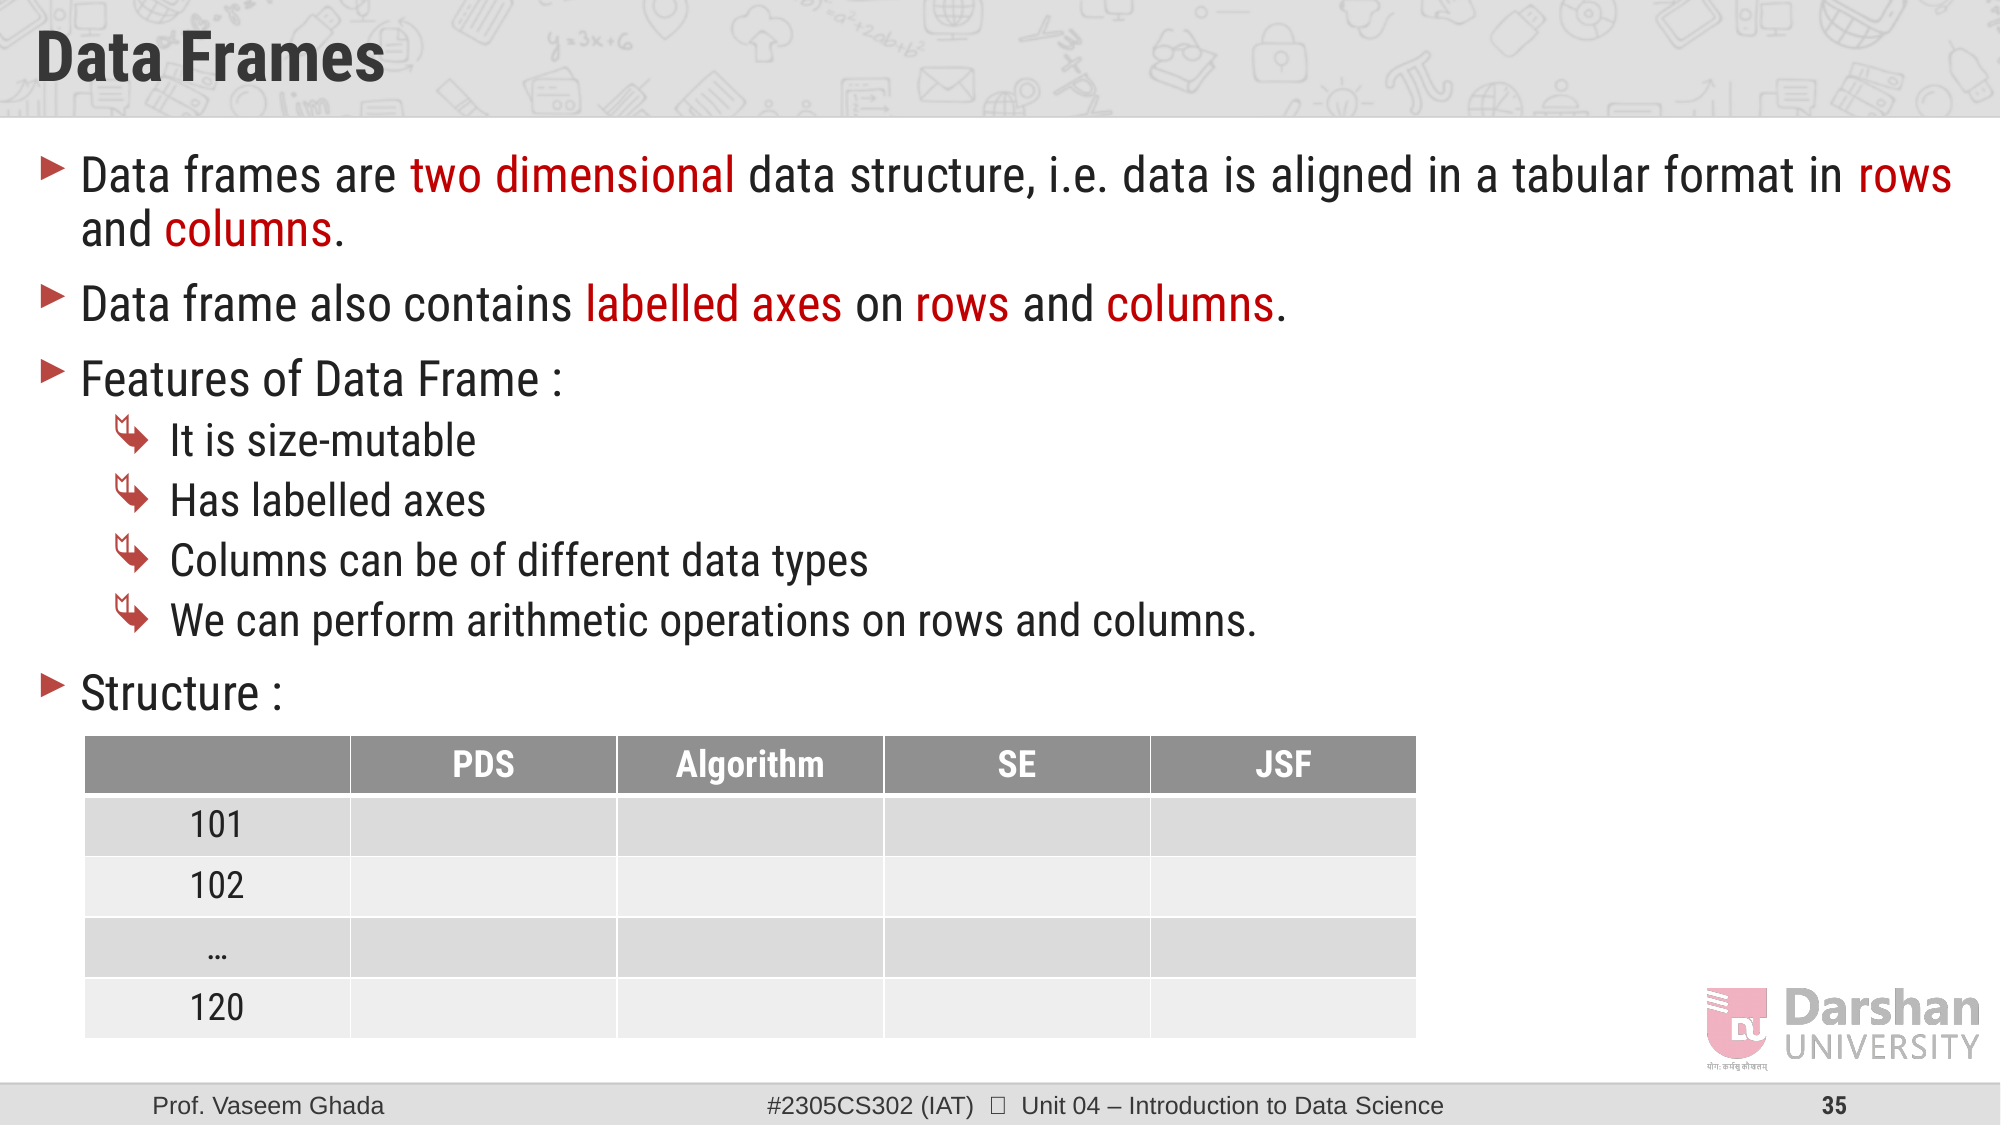

# Data Frames
Data frames are two dimensional data structure, i.e. data is aligned in a tabular format in rows and columns.
Data frame also contains labelled axes on rows and columns.
Features of Data Frame :
It is size-mutable
Has labelled axes
Columns can be of different data types
We can perform arithmetic operations on rows and columns.
Structure :

|  | PDS | Algorithm | SE | JSF |
| --- | --- | --- | --- | --- |
| 101 |  |  |  |  |
| 102 |  |  |  |  |
| … |  |  |  |  |
| 120 |  |  |  |  |